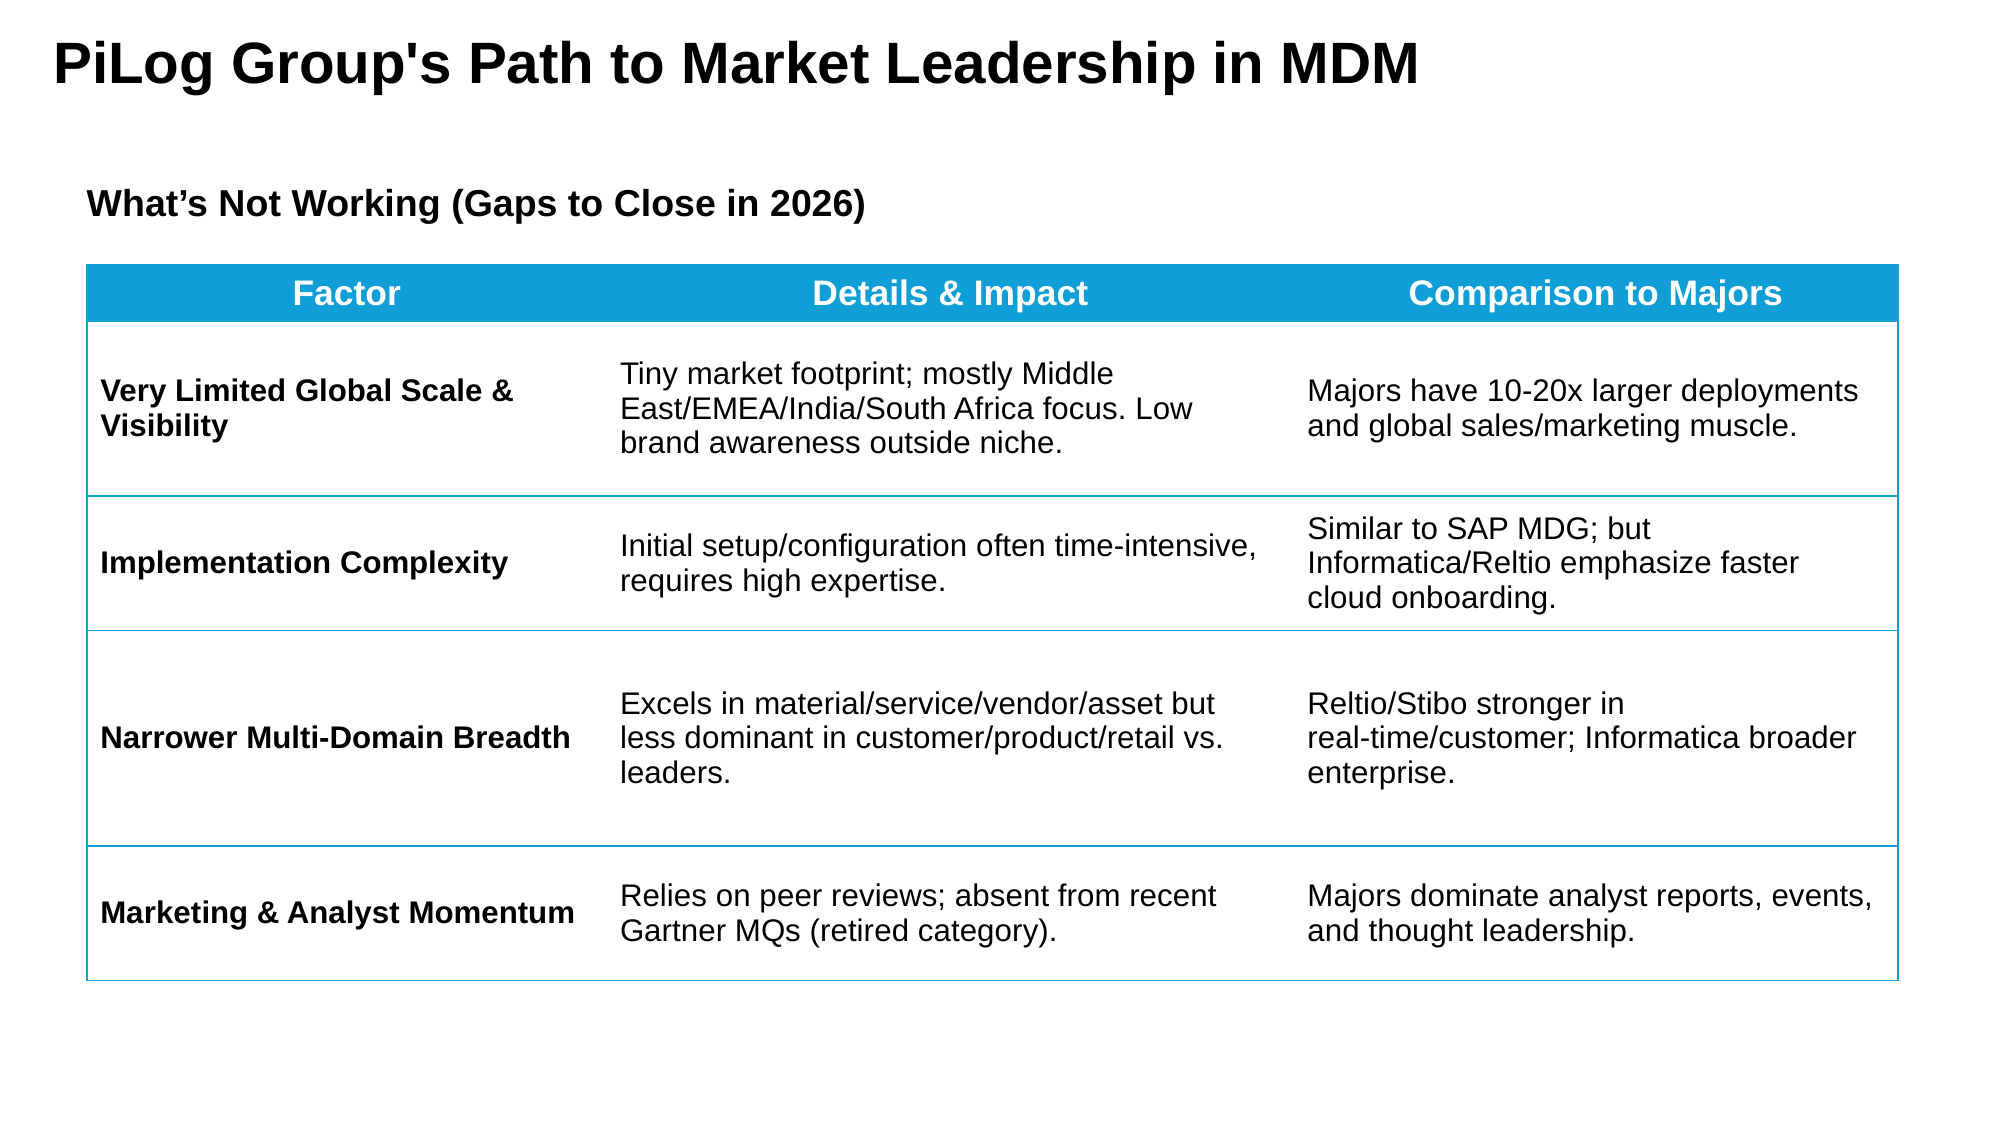

PiLog Group's Path to Market Leadership in MDM
What’s Not Working (Gaps to Close in 2026)
| Factor | Details & Impact | Comparison to Majors |
| --- | --- | --- |
| Very Limited Global Scale & Visibility | Tiny market footprint; mostly Middle East/EMEA/India/South Africa focus. Low brand awareness outside niche. | Majors have 10-20x larger deployments and global sales/marketing muscle. |
| Implementation Complexity | Initial setup/configuration often time-intensive, requires high expertise. | Similar to SAP MDG; but Informatica/Reltio emphasize faster cloud onboarding. |
| Narrower Multi-Domain Breadth | Excels in material/service/vendor/asset but less dominant in customer/product/retail vs. leaders. | Reltio/Stibo stronger in real-time/customer; Informatica broader enterprise. |
| Marketing & Analyst Momentum | Relies on peer reviews; absent from recent Gartner MQs (retired category). | Majors dominate analyst reports, events, and thought leadership. |